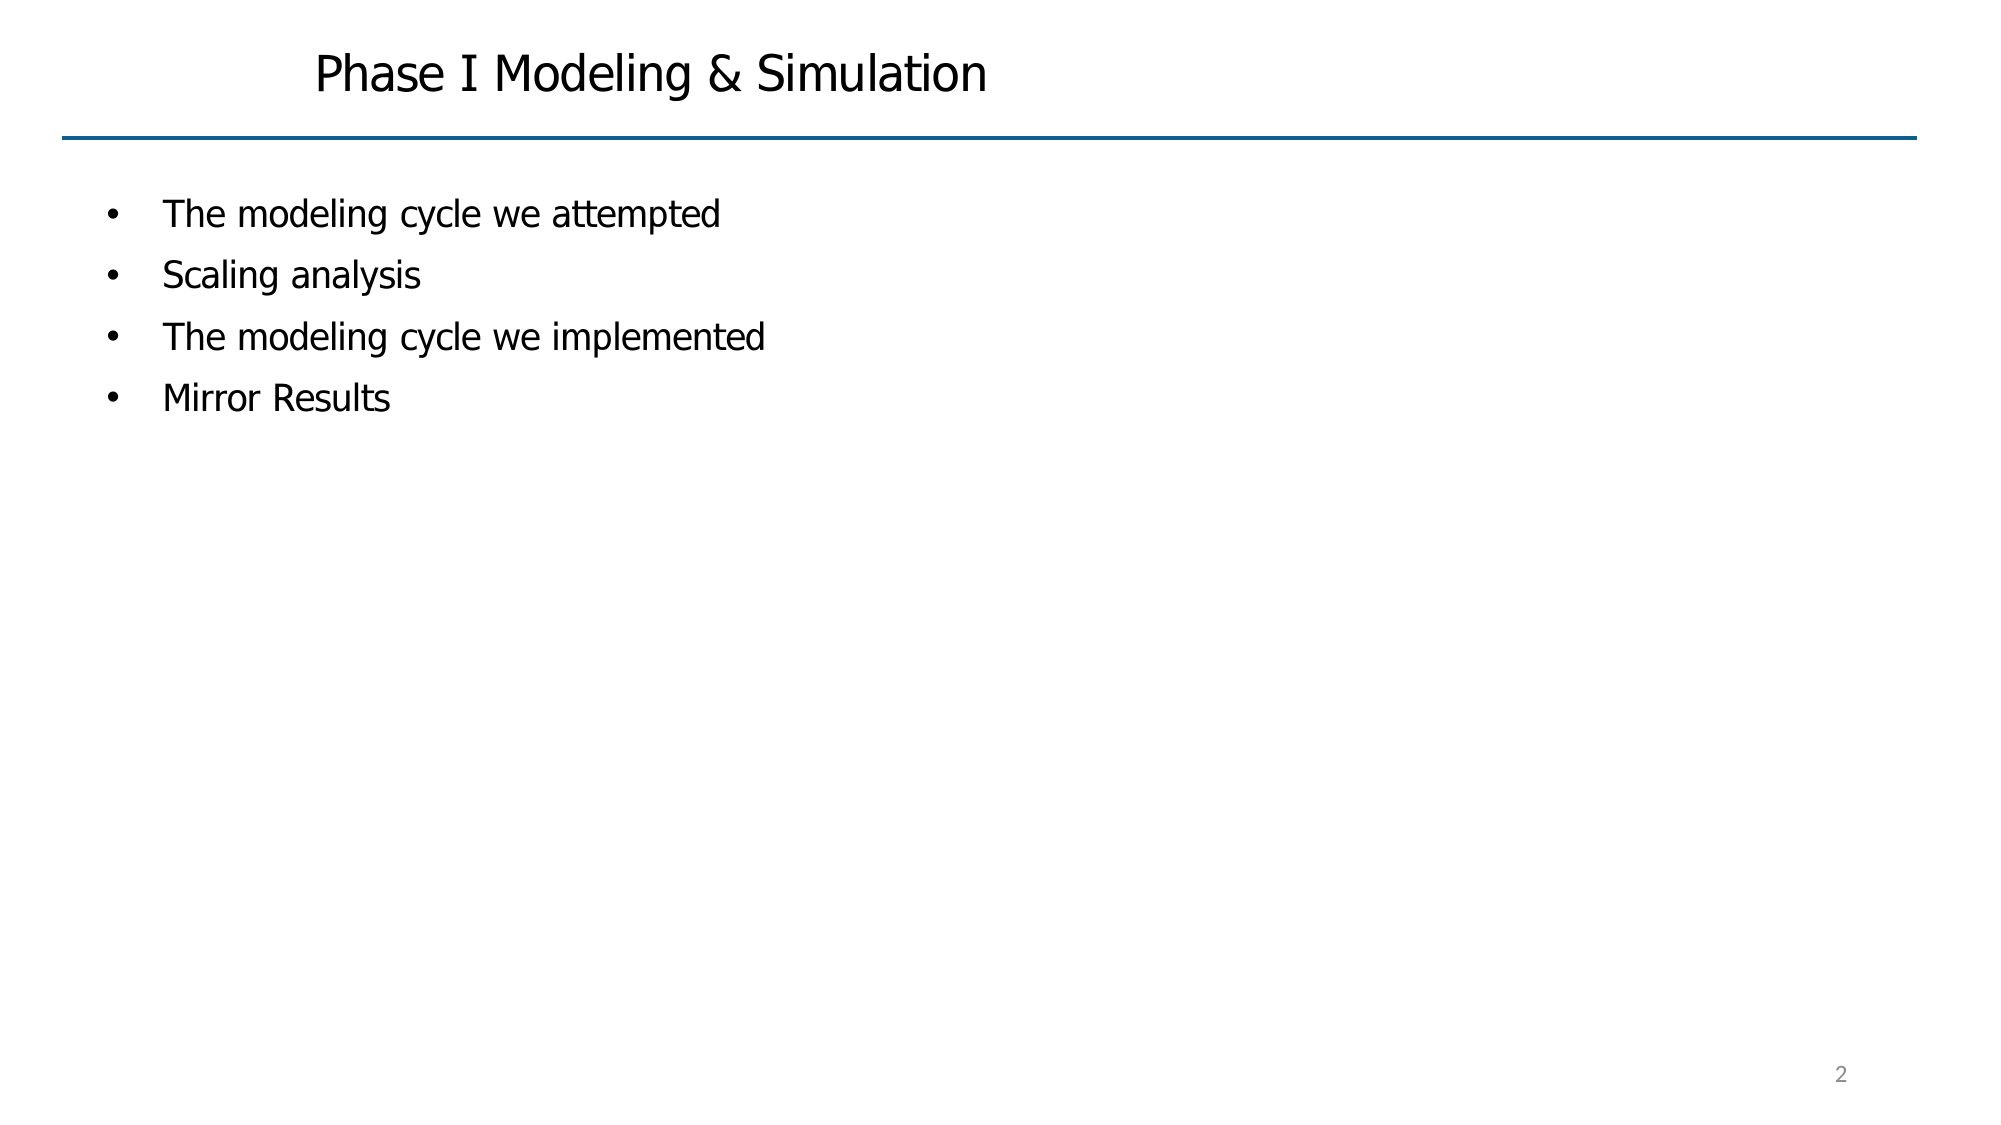

# Phase I Modeling & Simulation
The modeling cycle we attempted
Scaling analysis
The modeling cycle we implemented
Mirror Results

2